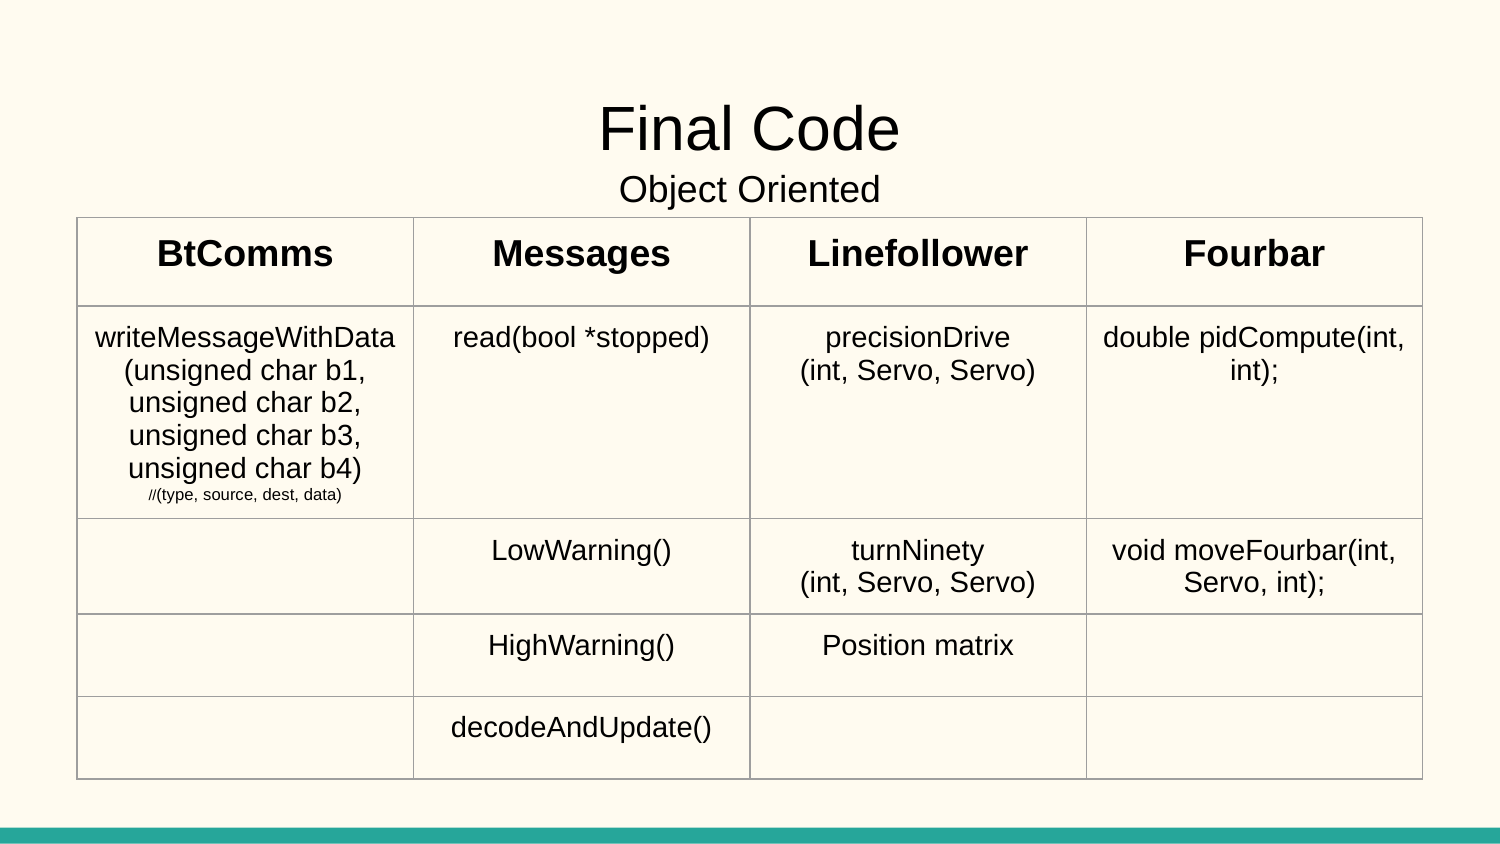

# Final Code
Object Oriented

| BtComms | Messages | Linefollower | Fourbar |
| --- | --- | --- | --- |
| writeMessageWithData(unsigned char b1, unsigned char b2, unsigned char b3, unsigned char b4) //(type, source, dest, data) | read(bool \*stopped) | precisionDrive (int, Servo, Servo) | double pidCompute(int, int); |
|  | LowWarning() | turnNinety (int, Servo, Servo) | void moveFourbar(int, Servo, int); |
|  | HighWarning() | Position matrix |  |
|  | decodeAndUpdate() |  |  |